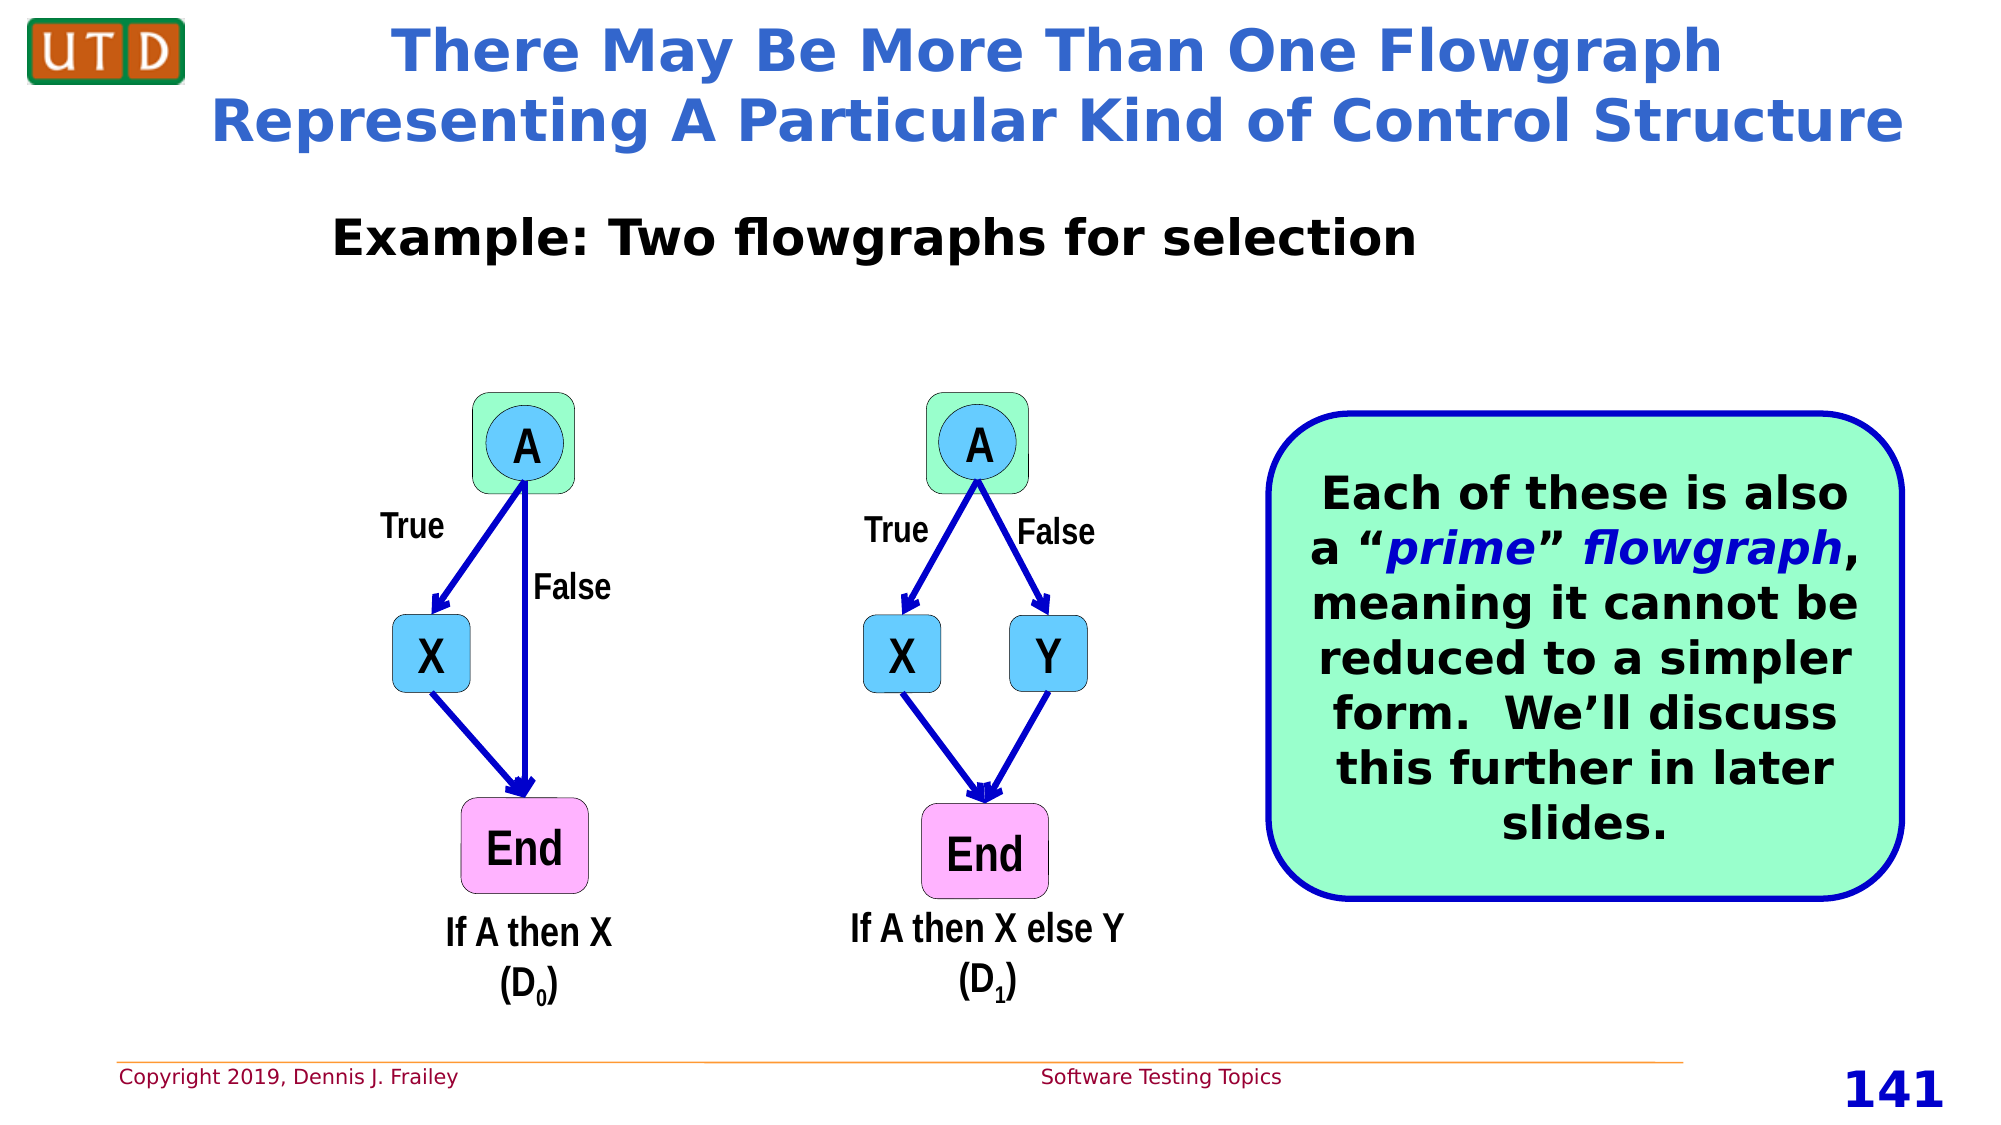

# There May Be More Than One Flowgraph Representing A Particular Kind of Control Structure
Example: Two flowgraphs for selection

A
True
False
X
End
If A then X
(D0)

A
True
False
X
Y
End
If A then X else Y
(D1)
Each of these is also a “prime” flowgraph, meaning it cannot be reduced to a simpler form.  We’ll discuss this further in later slides.